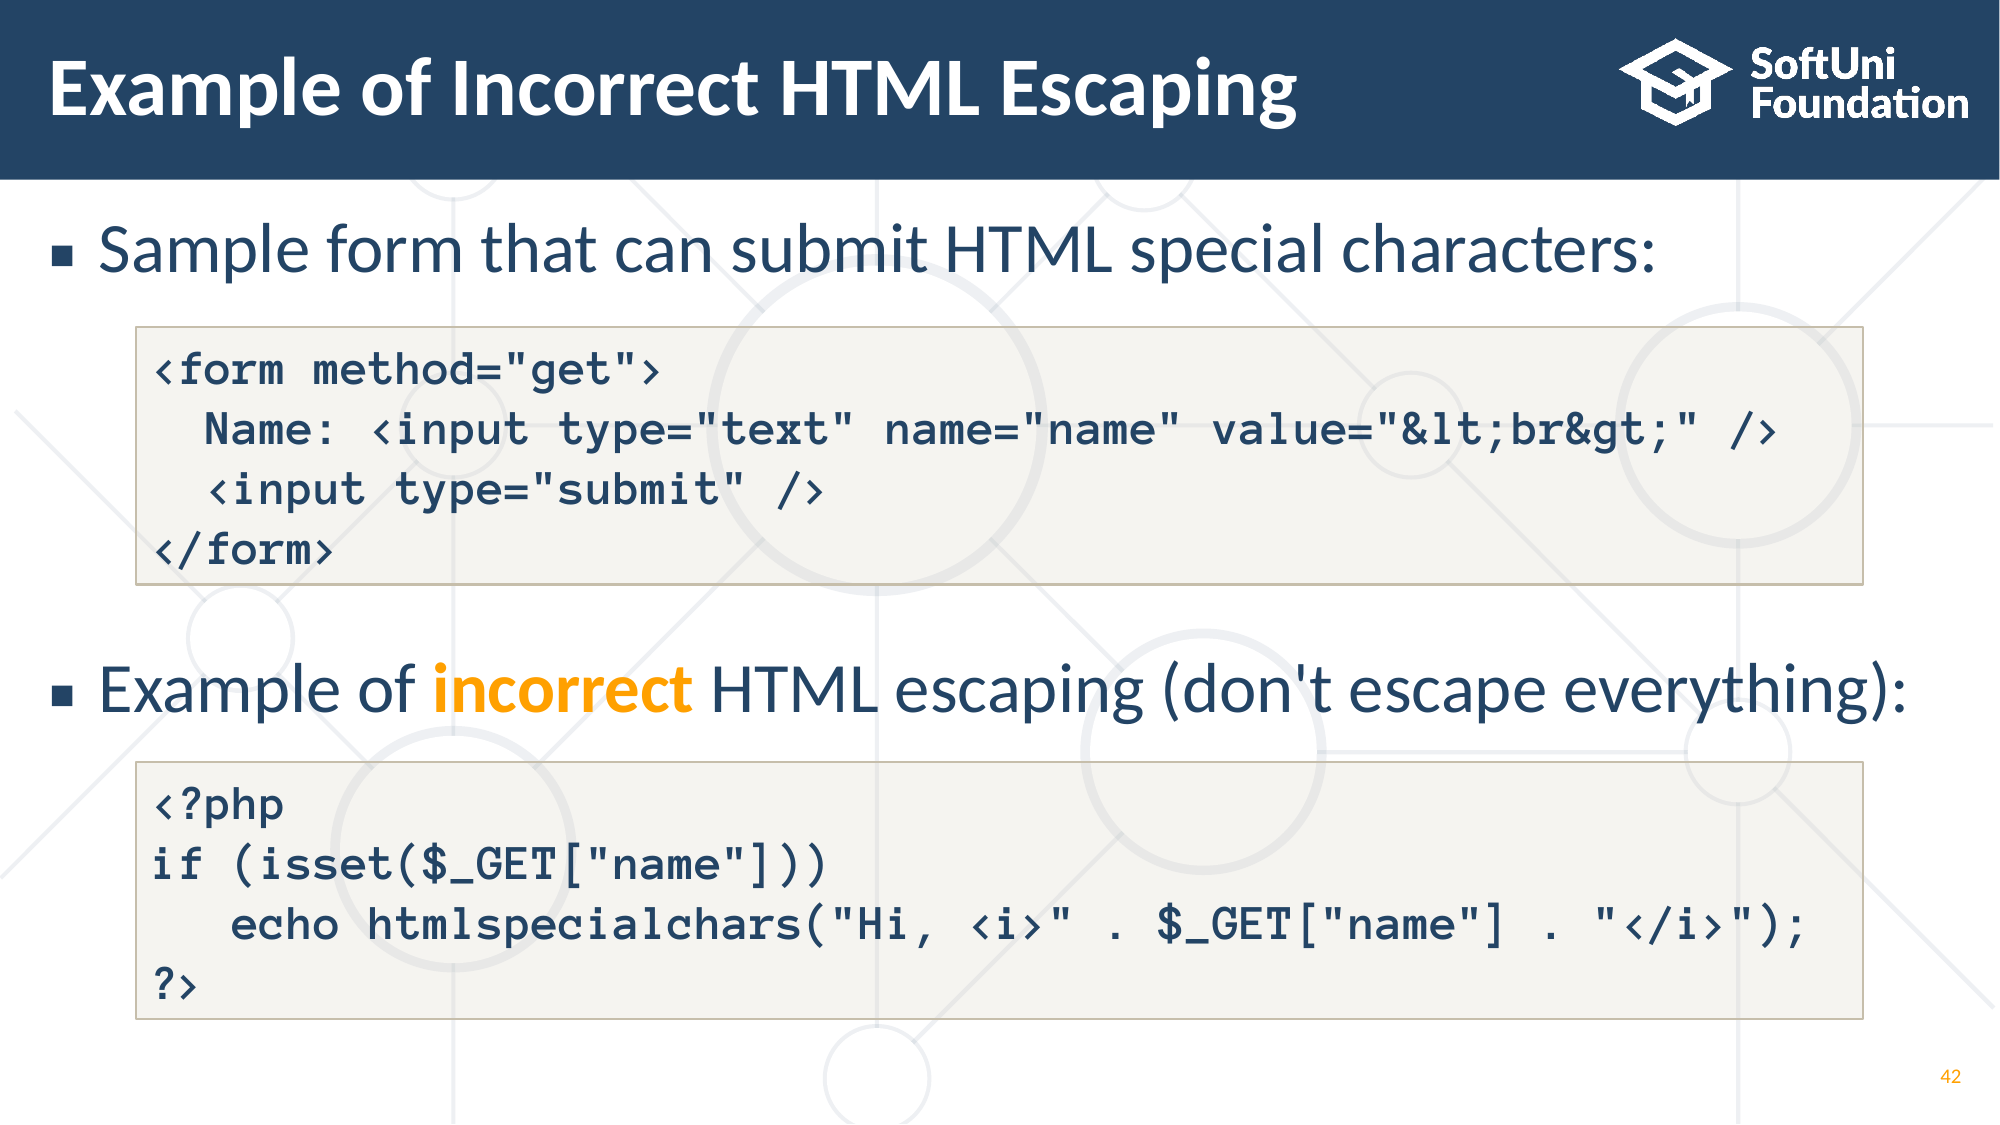

# Example of Incorrect HTML Escaping
Sample form that can submit HTML special characters:

Example of incorrect HTML escaping (don't escape everything):
<form method="get">
  Name: <input type="text" name="name" value="&lt;br&gt;" />
  <input type="submit" />
</form>
<?php
if (isset($_GET["name"]))
   echo htmlspecialchars("Hi, <i>" . $_GET["name"] . "</i>");
?>
42